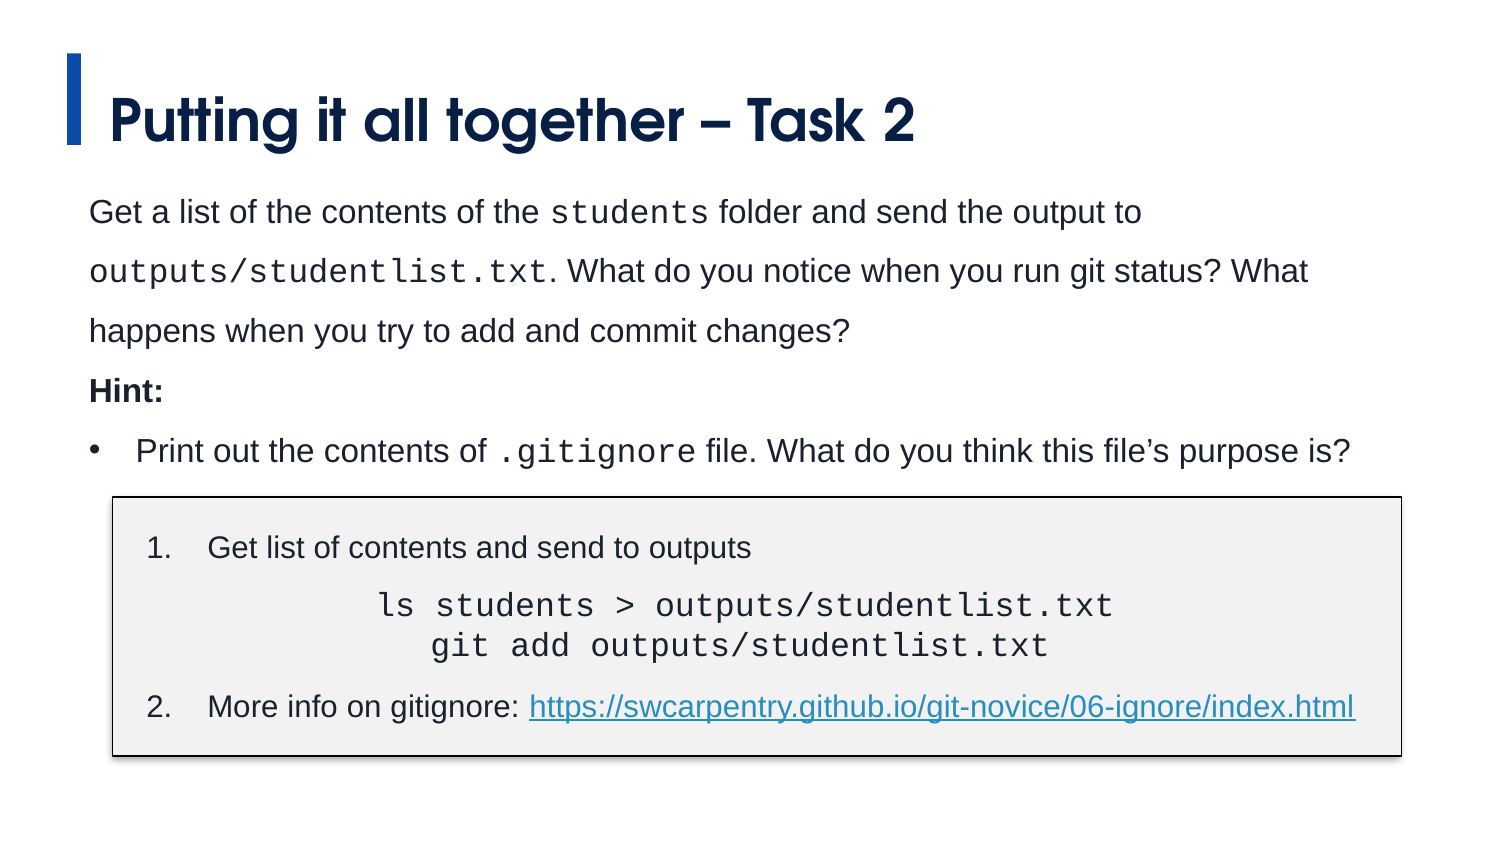

Putting it all together – Task 2

Get a list of the contents of the students folder and send the output to outputs/studentlist.txt. What do you notice when you run git status? What happens when you try to add and commit changes?
Hint:
Print out the contents of .gitignore file. What do you think this file’s purpose is?

1.    Get list of contents and send to outputs
 ls students > outputs/studentlist.txt
git add outputs/studentlist.txt
2.    More info on gitignore: https://swcarpentry.github.io/git-novice/06-ignore/index.html